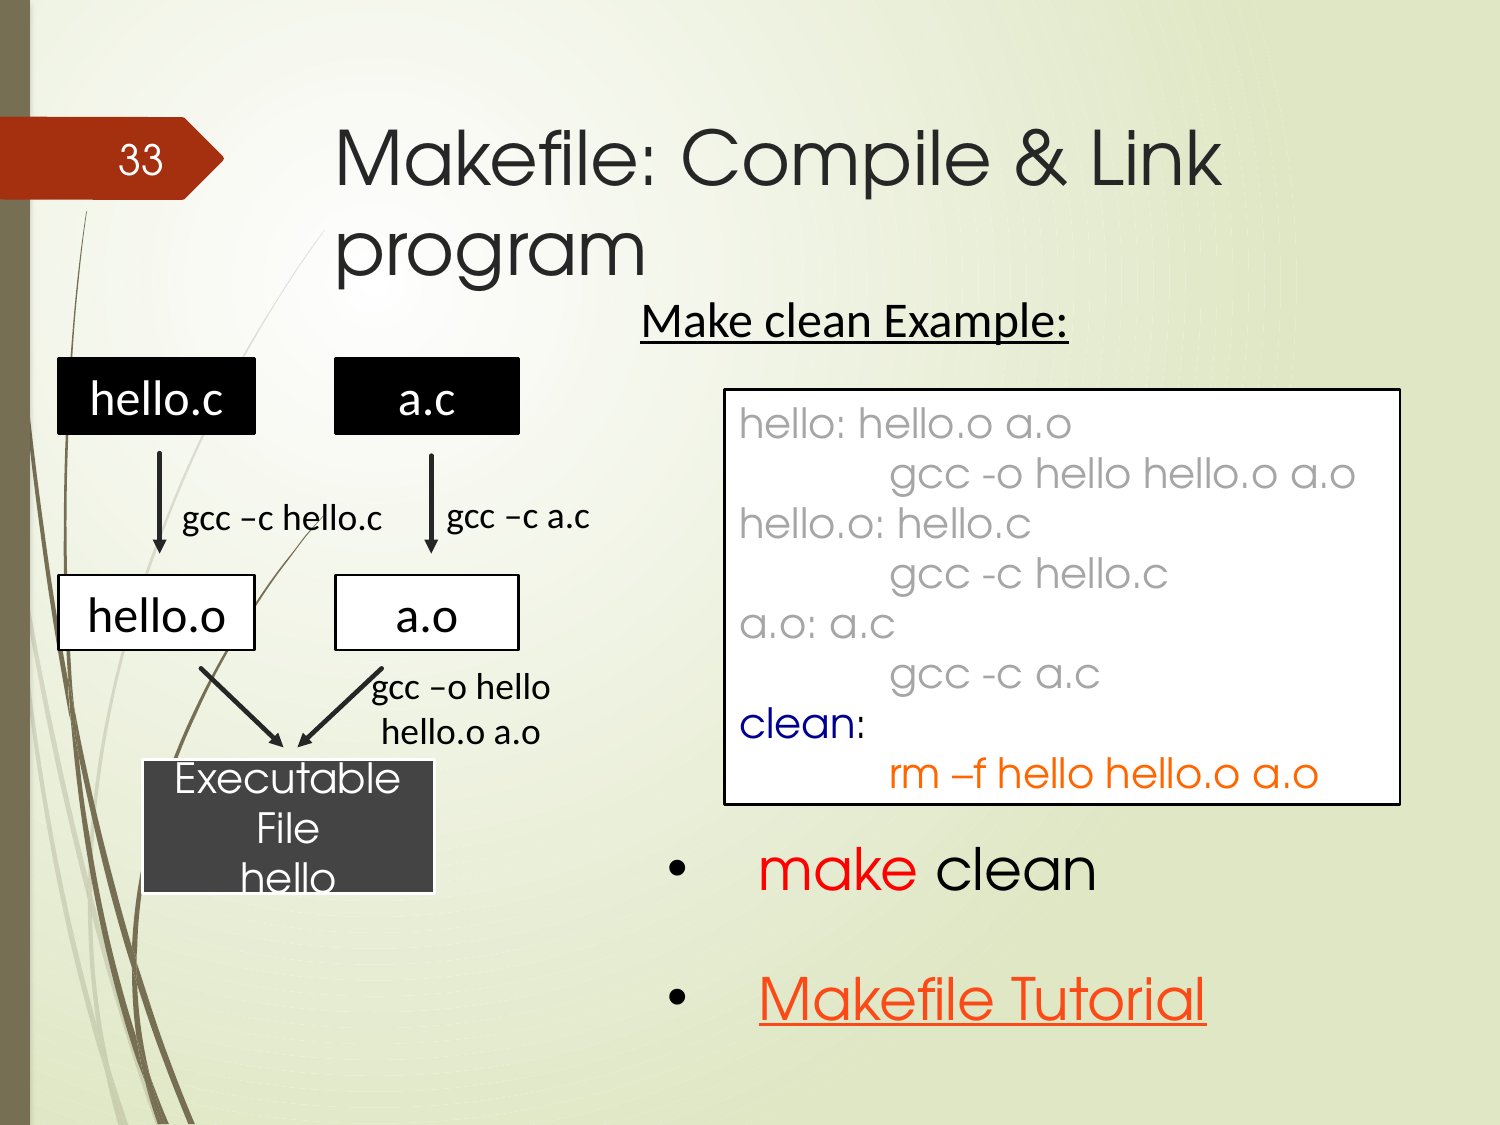

# Makefile: Compile & Link program
33
Make clean Example:
hello.c
a.c
gcc –c a.c
gcc –c hello.c
hello.o
a.o
gcc –o hello hello.o a.o
Executable File
hello
hello: hello.o a.o
	gcc -o hello hello.o a.o
hello.o: hello.c
	gcc -c hello.c
a.o: a.c
	gcc -c a.c
clean:
	rm –f hello hello.o a.o
 make clean
 Makefile Tutorial